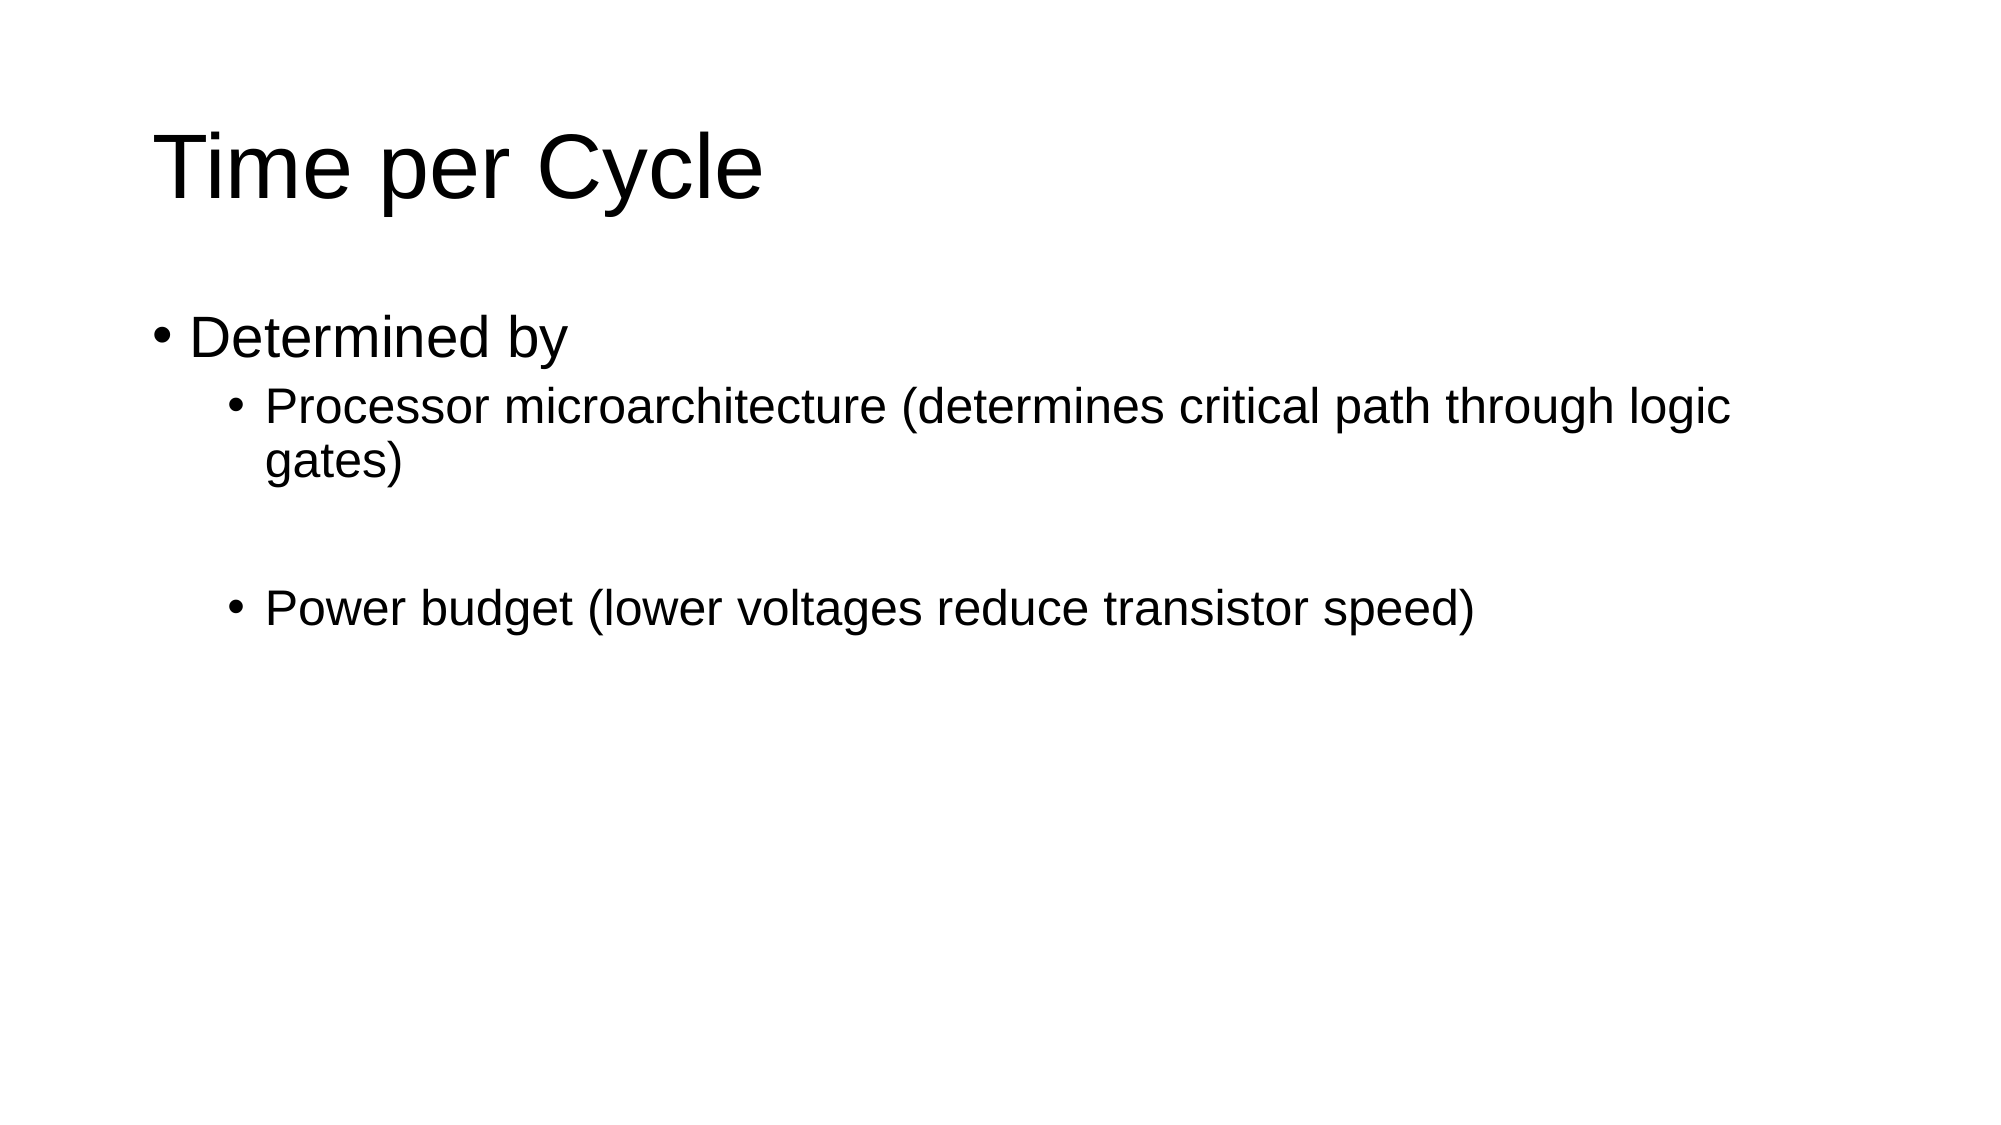

# Time per Cycle
Determined by
Processor microarchitecture (determines critical path through logic gates)

Power budget (lower voltages reduce transistor speed)